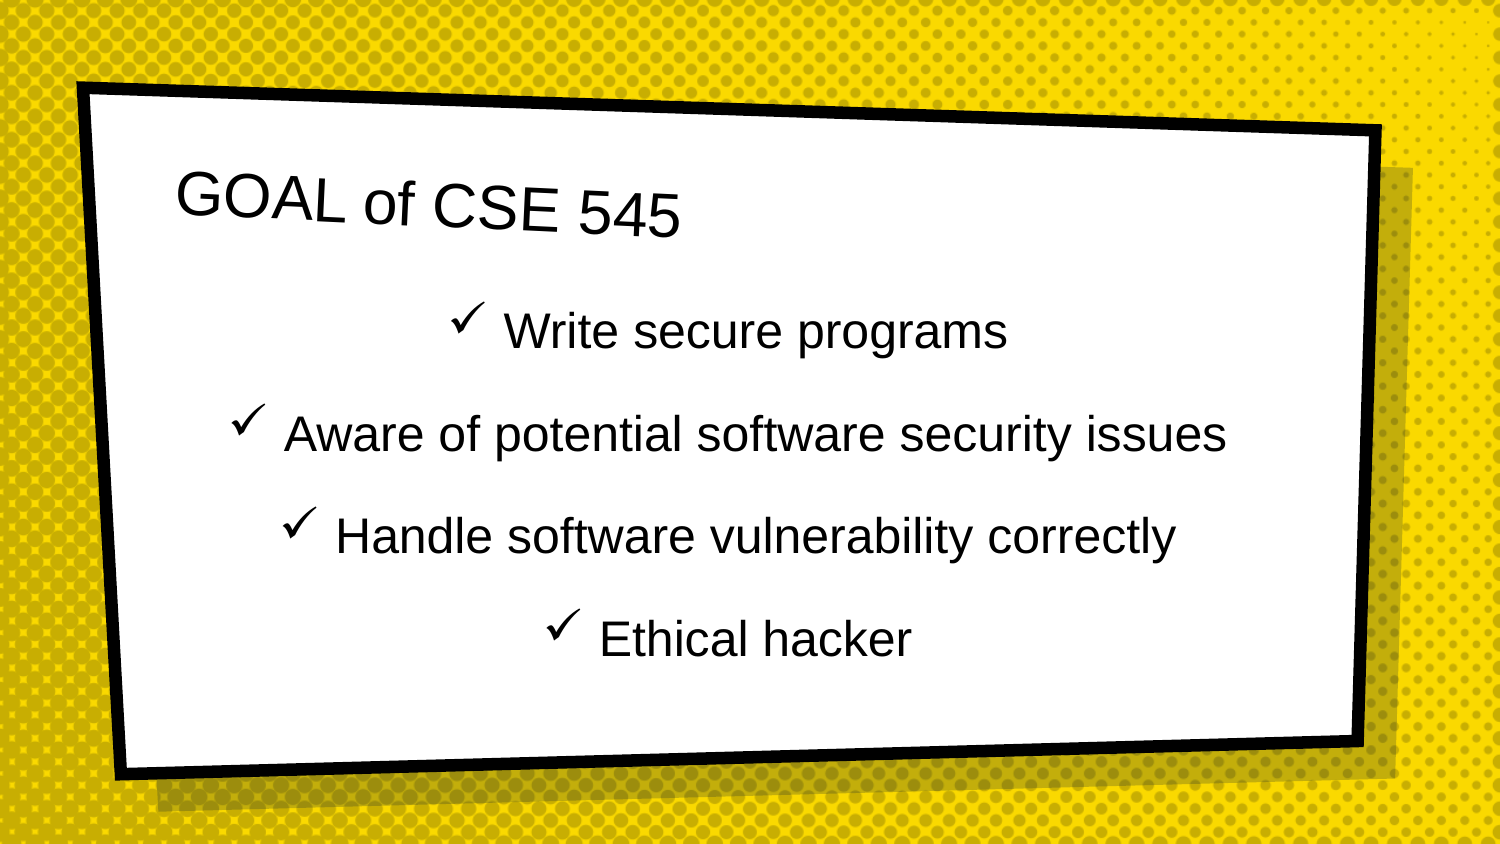

# GOAL of CSE 545
Write secure programs
Aware of potential software security issues
Handle software vulnerability correctly
Ethical hacker